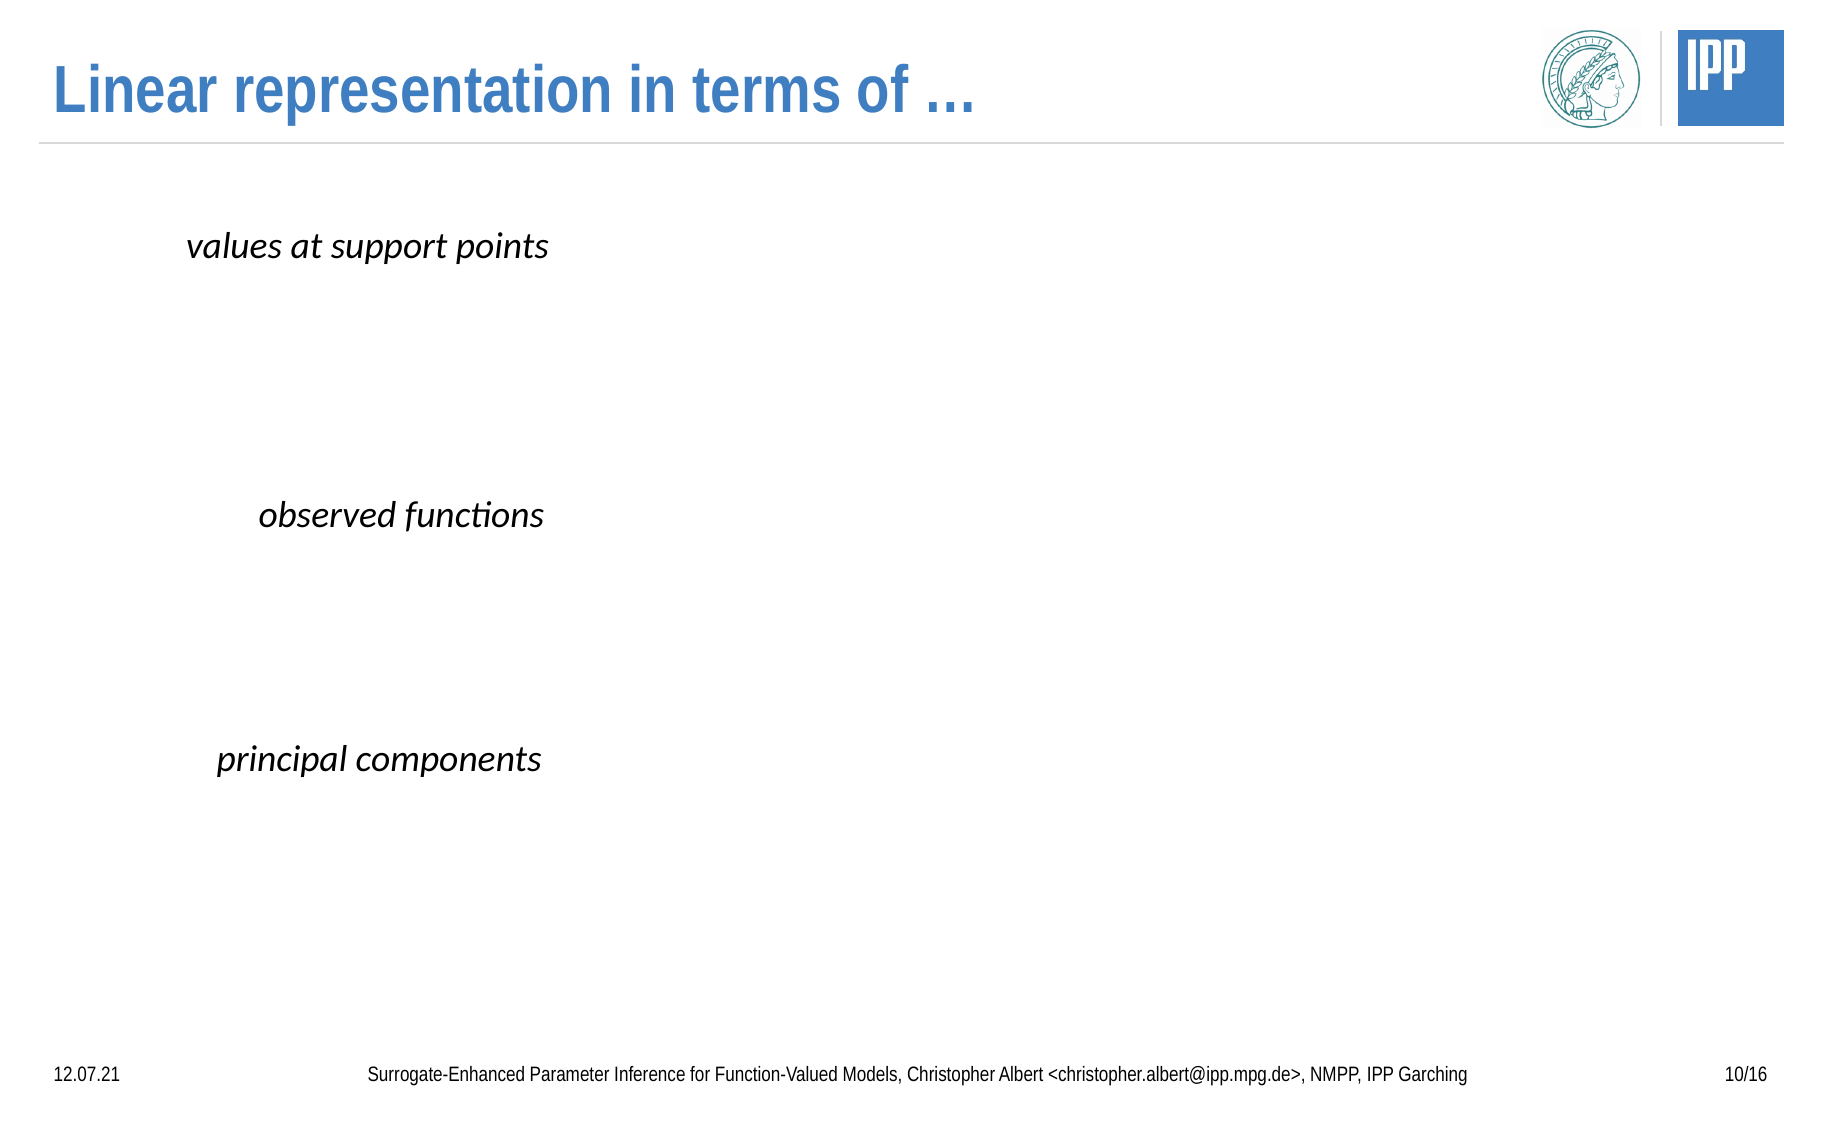

# Linear representation in terms of …
values at support points
observed functions
principal components
12.07.21
Surrogate-Enhanced Parameter Inference for Function-Valued Models, Christopher Albert <christopher.albert@ipp.mpg.de>, NMPP, IPP Garching
10/16